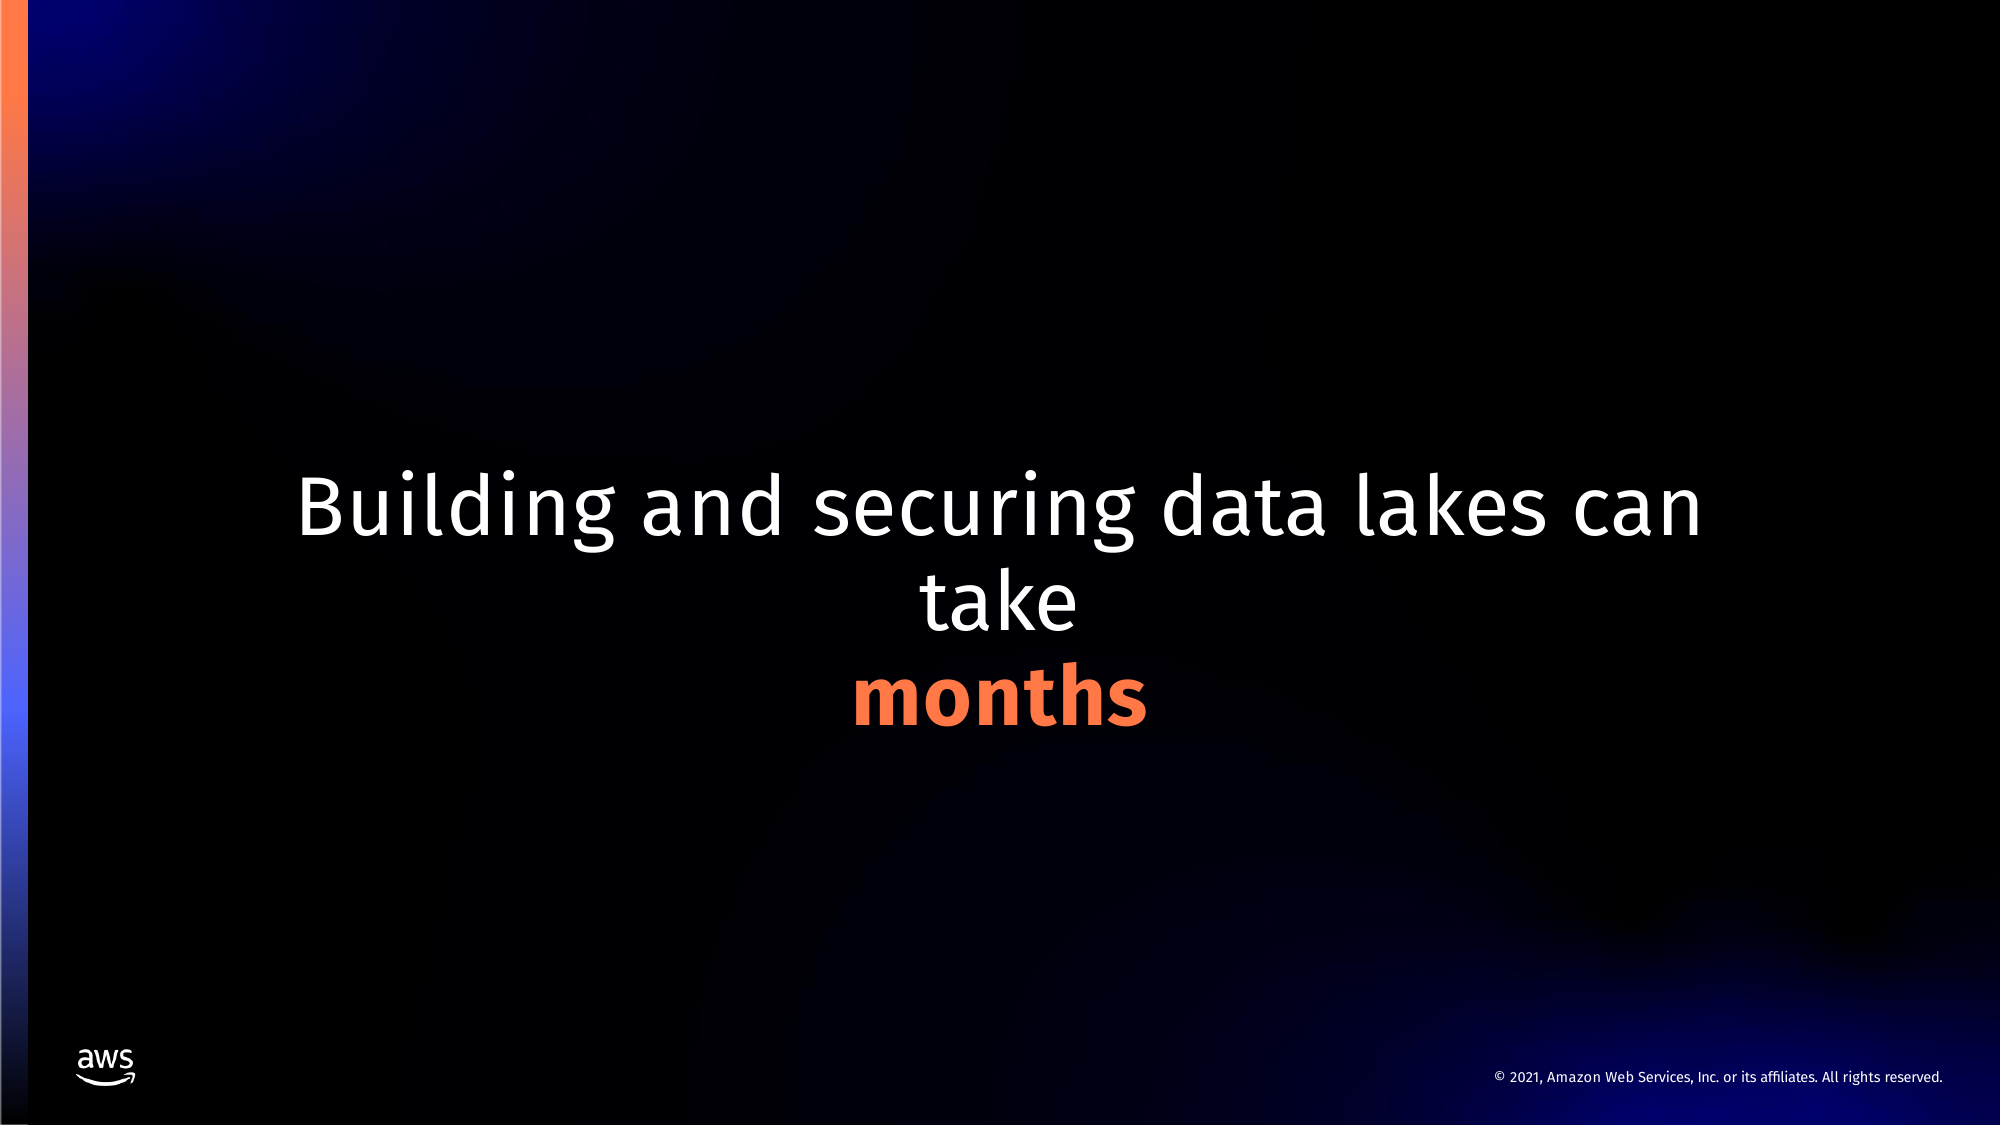

# Building and securing data lakes can take
months
© 2021, Amazon Web Services, Inc. or its affiliates. All rights reserved.